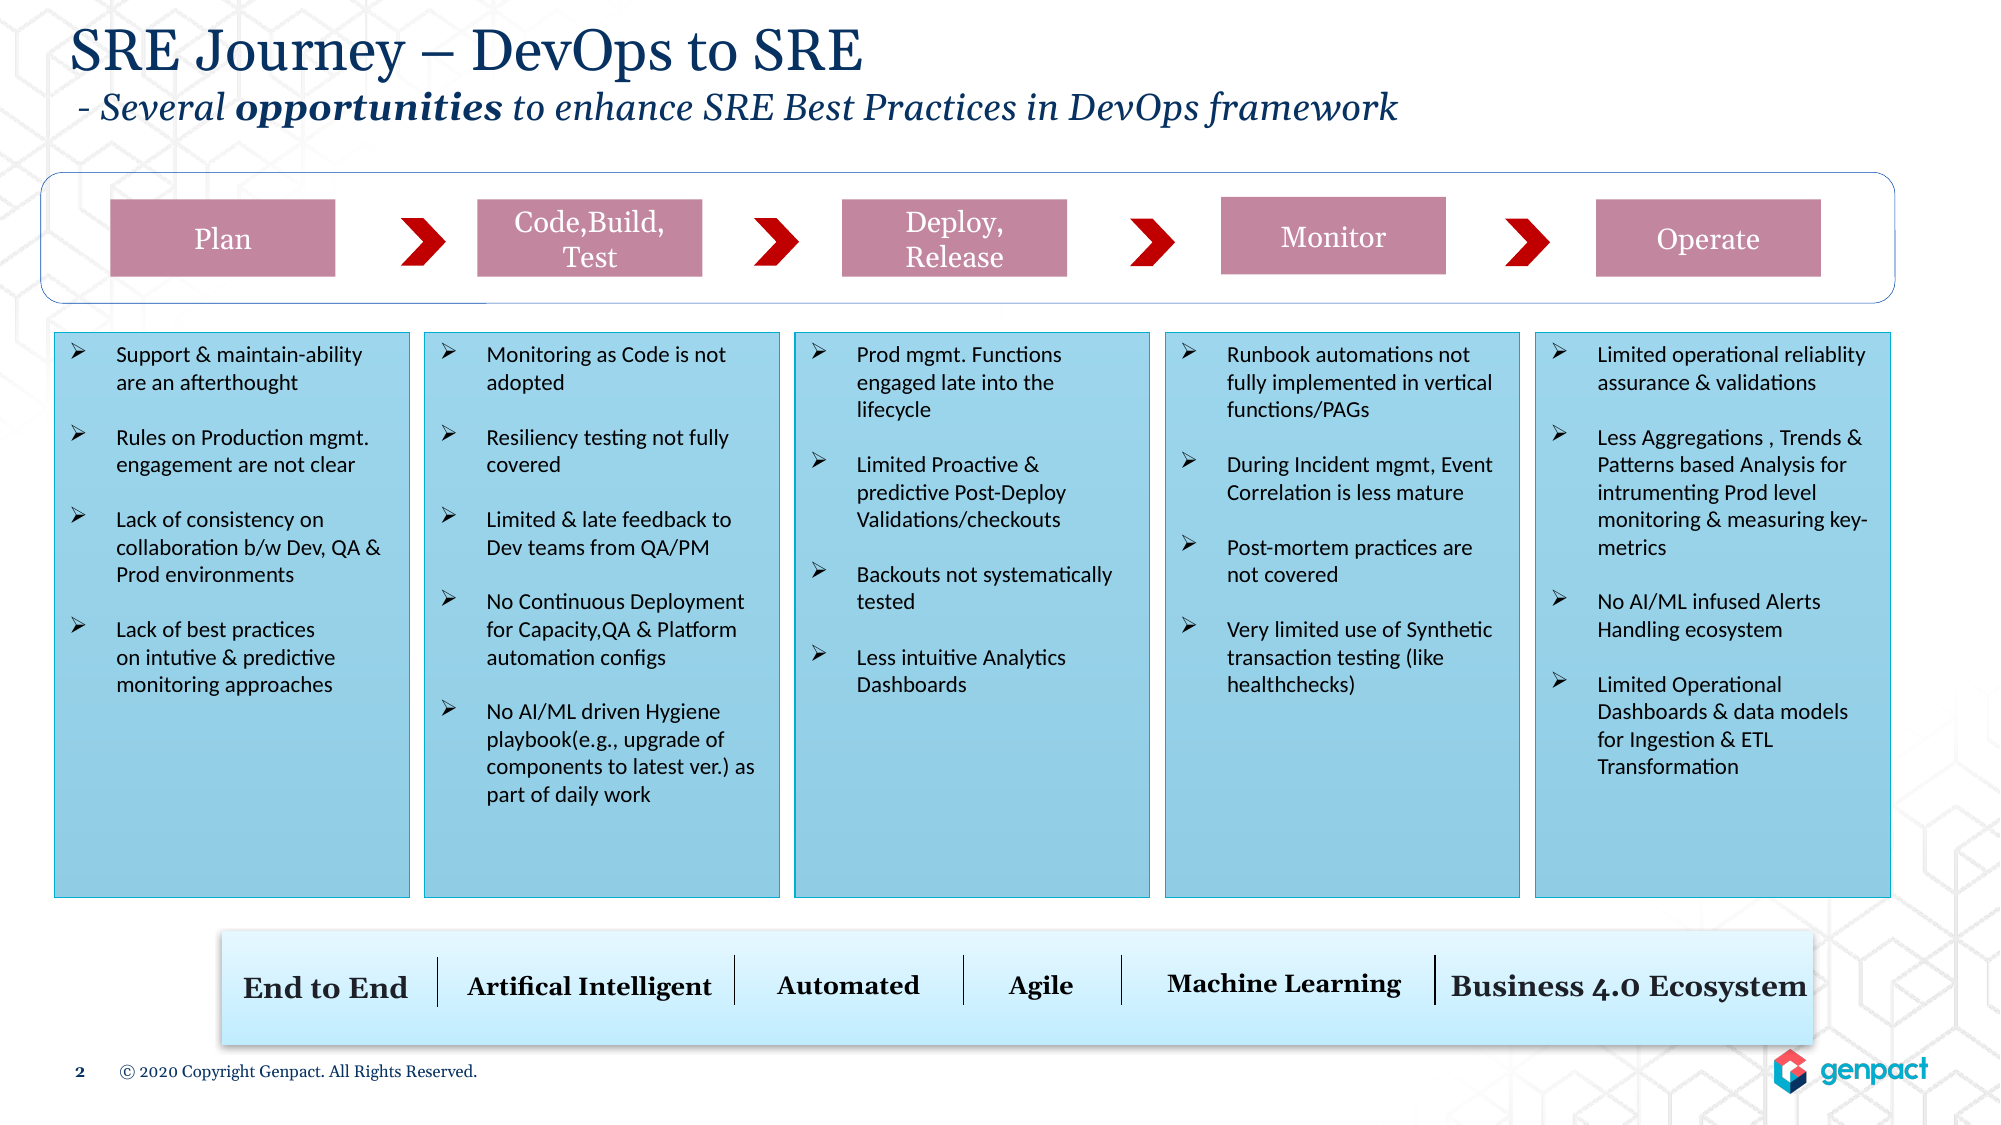

SRE Journey – DevOps to SRE
- Several opportunities to enhance SRE Best Practices in DevOps framework

Monitor
Operate
Plan
Code,Build, Test
Deploy, Release

Runbook automations not fully implemented in vertical functions/PAGs

During Incident mgmt, Event Correlation is less mature

Post-mortem practices are not covered

Very limited use of Synthetic transaction testing (like healthchecks)
Prod mgmt. Functions engaged late into the lifecycle

Limited Proactive & predictive Post-Deploy Validations/checkouts

Backouts not systematically tested

Less intuitive Analytics Dashboards

Limited operational reliablity assurance & validations

Less Aggregations , Trends & Patterns based Analysis for intrumenting Prod level monitoring & measuring key-metrics

No AI/ML infused Alerts Handling ecosystem

Limited Operational Dashboards & data models for Ingestion & ETL Transformation
Monitoring as Code is not adopted

Resiliency testing not fully covered

Limited & late feedback to Dev teams from QA/PM

No Continuous Deployment for Capacity,QA & Platform automation configs

No AI/ML driven Hygiene playbook(e.g., upgrade of components to latest ver.) as part of daily work
Support & maintain-ability are an afterthought

Rules on Production mgmt. engagement are not clear

Lack of consistency on collaboration b/w Dev, QA & Prod environments

Lack of best practices on intutive & predictive monitoring approaches

Business 4.0 Ecosystem
Machine Learning
End to End
Automated
Agile
Artifical Intelligent